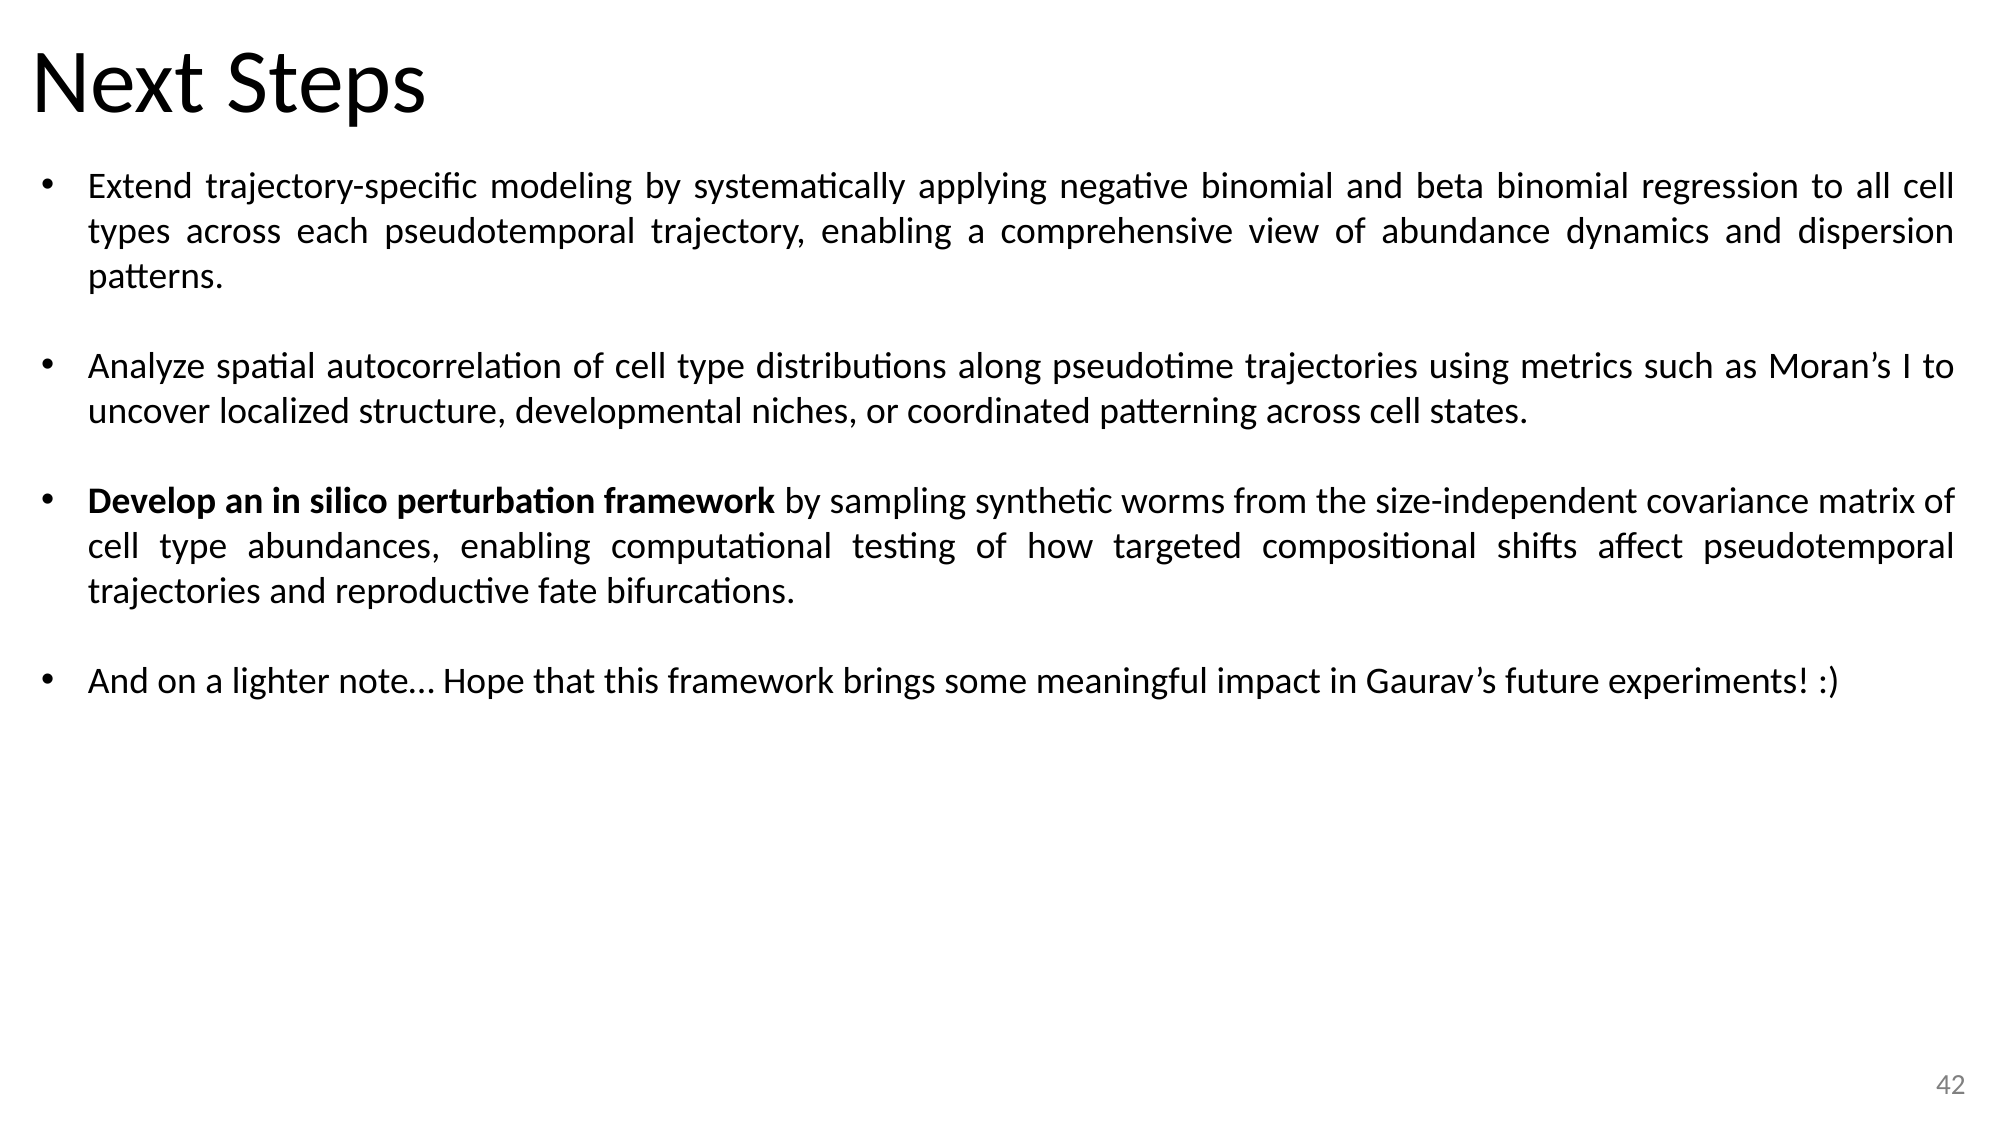

Next Steps
Extend trajectory-specific modeling by systematically applying negative binomial and beta binomial regression to all cell types across each pseudotemporal trajectory, enabling a comprehensive view of abundance dynamics and dispersion patterns.

Analyze spatial autocorrelation of cell type distributions along pseudotime trajectories using metrics such as Moran’s I to uncover localized structure, developmental niches, or coordinated patterning across cell states.

Develop an in silico perturbation framework by sampling synthetic worms from the size-independent covariance matrix of cell type abundances, enabling computational testing of how targeted compositional shifts affect pseudotemporal trajectories and reproductive fate bifurcations.

And on a lighter note… Hope that this framework brings some meaningful impact in Gaurav’s future experiments! :)
42